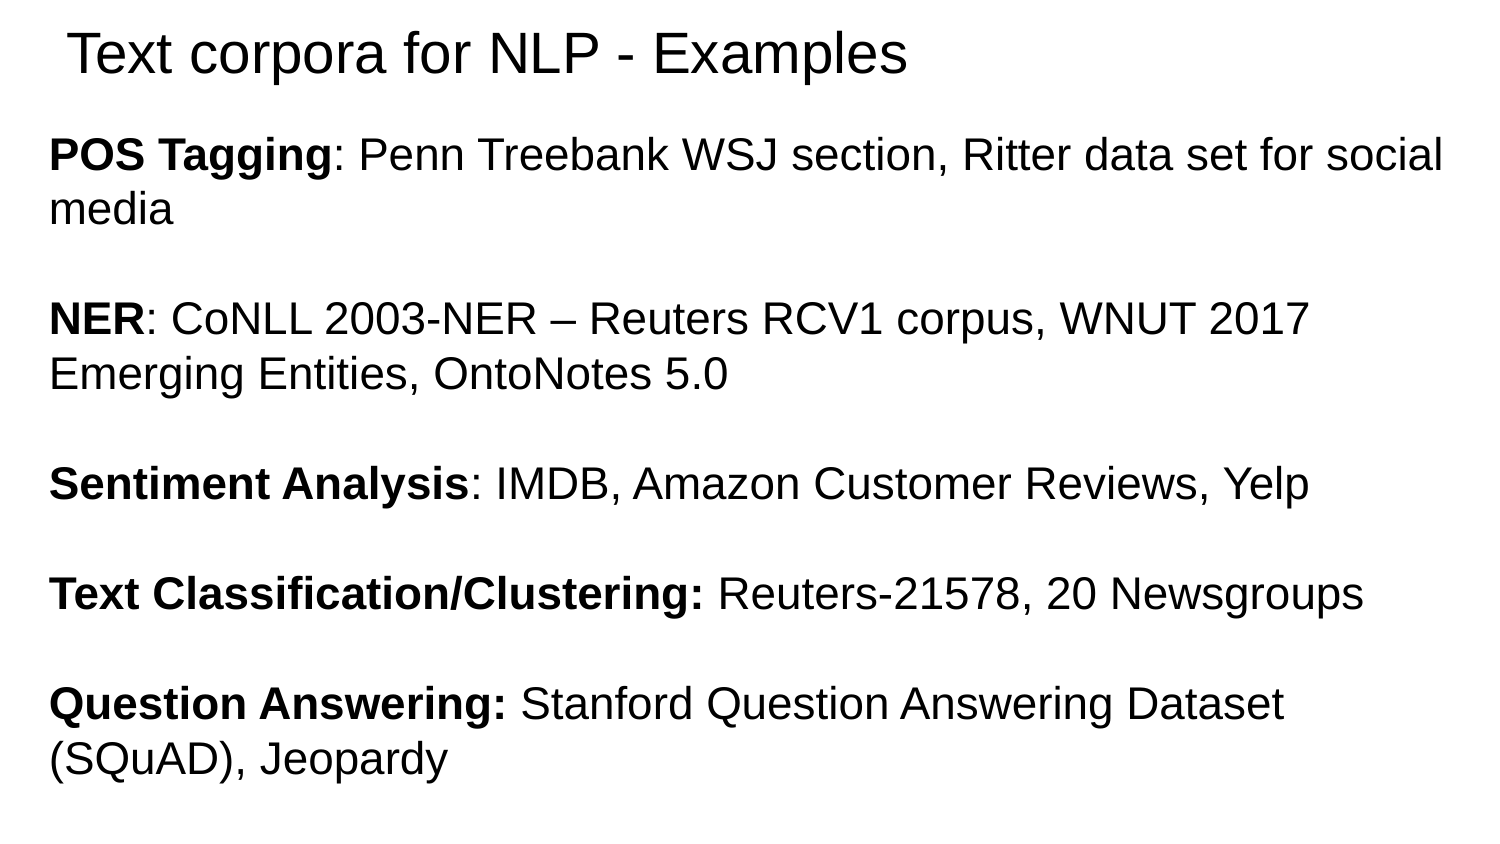

# Text corpora for NLP - Examples
POS Tagging: Penn Treebank WSJ section, Ritter data set for social media

NER: CoNLL 2003-NER – Reuters RCV1 corpus, WNUT 2017 Emerging Entities, OntoNotes 5.0

Sentiment Analysis: IMDB, Amazon Customer Reviews, Yelp

Text Classification/Clustering: Reuters-21578, 20 Newsgroups

Question Answering: Stanford Question Answering Dataset (SQuAD), Jeopardy